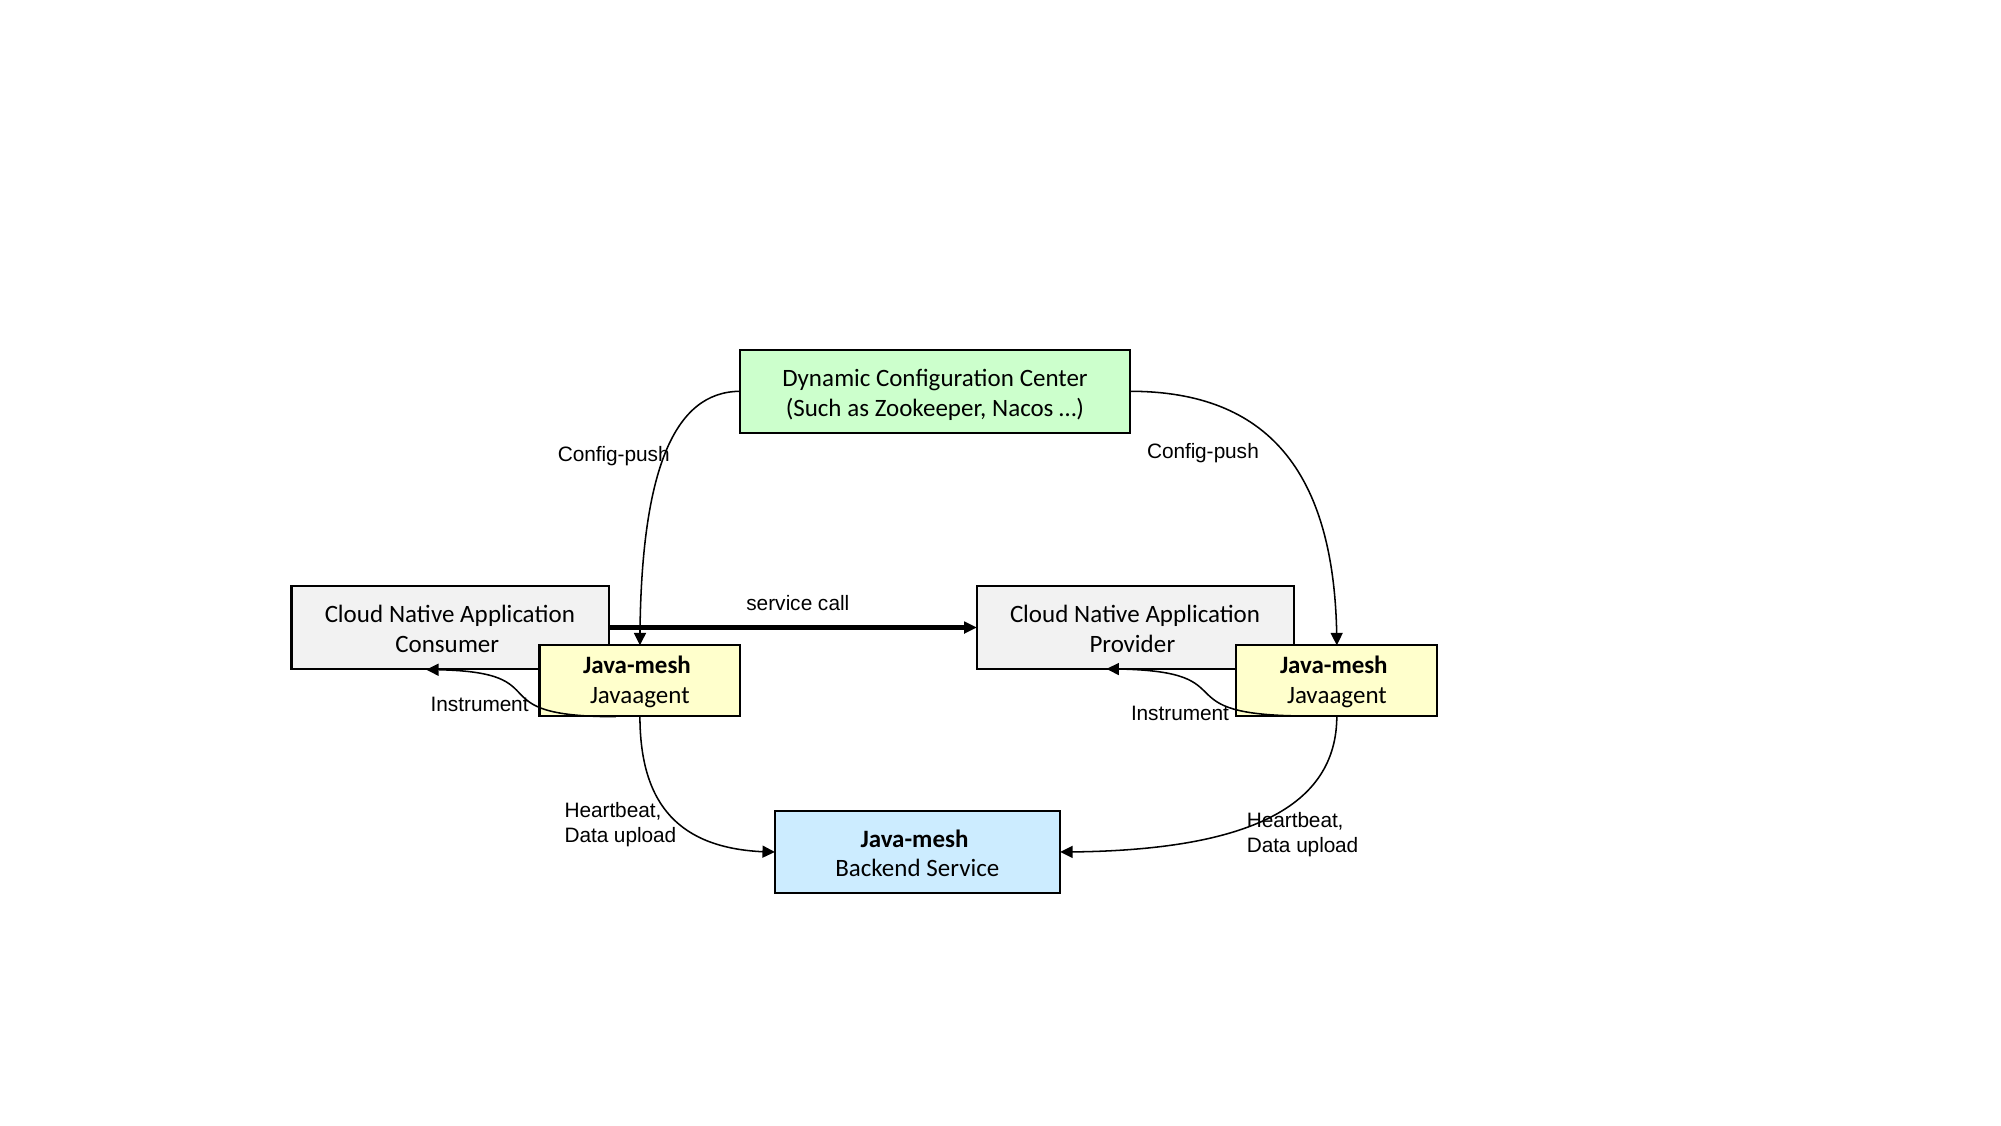

Dynamic Configuration Center
(Such as Zookeeper, Nacos …)
Config-push
Config-push
service call
Cloud Native Application
Consumer
Cloud Native Application
Provider
Java-mesh
Javaagent
Java-mesh
Javaagent
Instrument
Instrument
Heartbeat,
Data upload
Heartbeat,
Data upload
Java-mesh
Backend Service